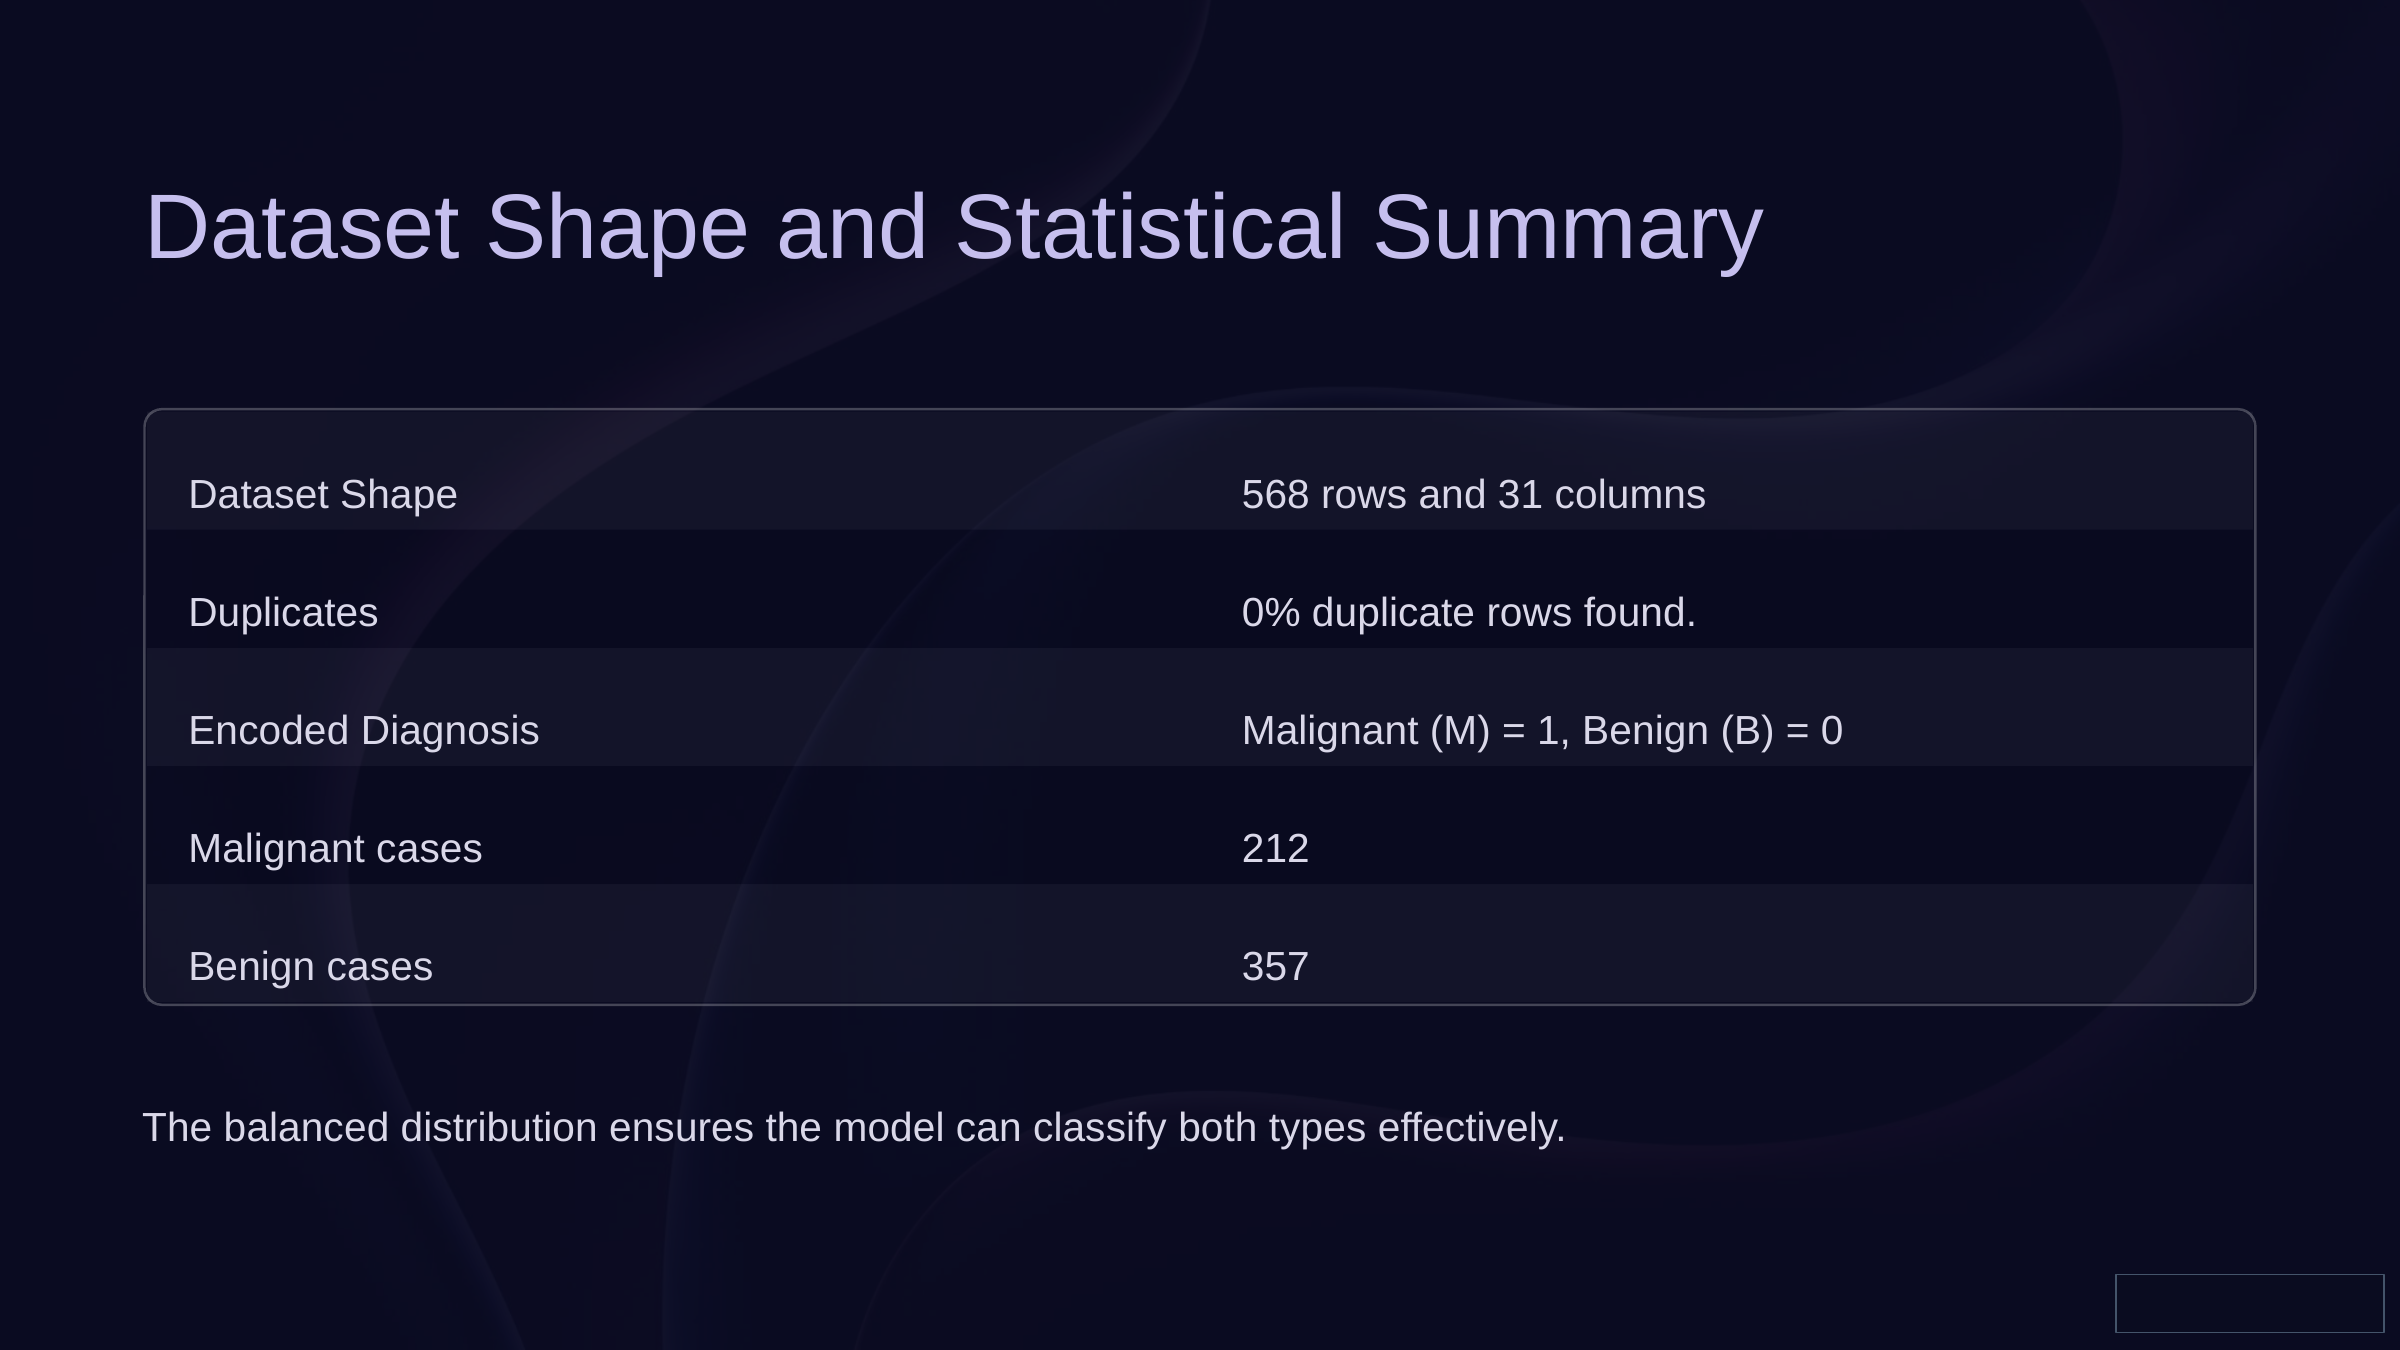

Dataset Shape and Statistical Summary

Dataset Shape
568 rows and 31 columns

Duplicates
0% duplicate rows found.

Encoded Diagnosis
Malignant (M) = 1, Benign (B) = 0

Malignant cases
212

Benign cases
357
The balanced distribution ensures the model can classify both types effectively.